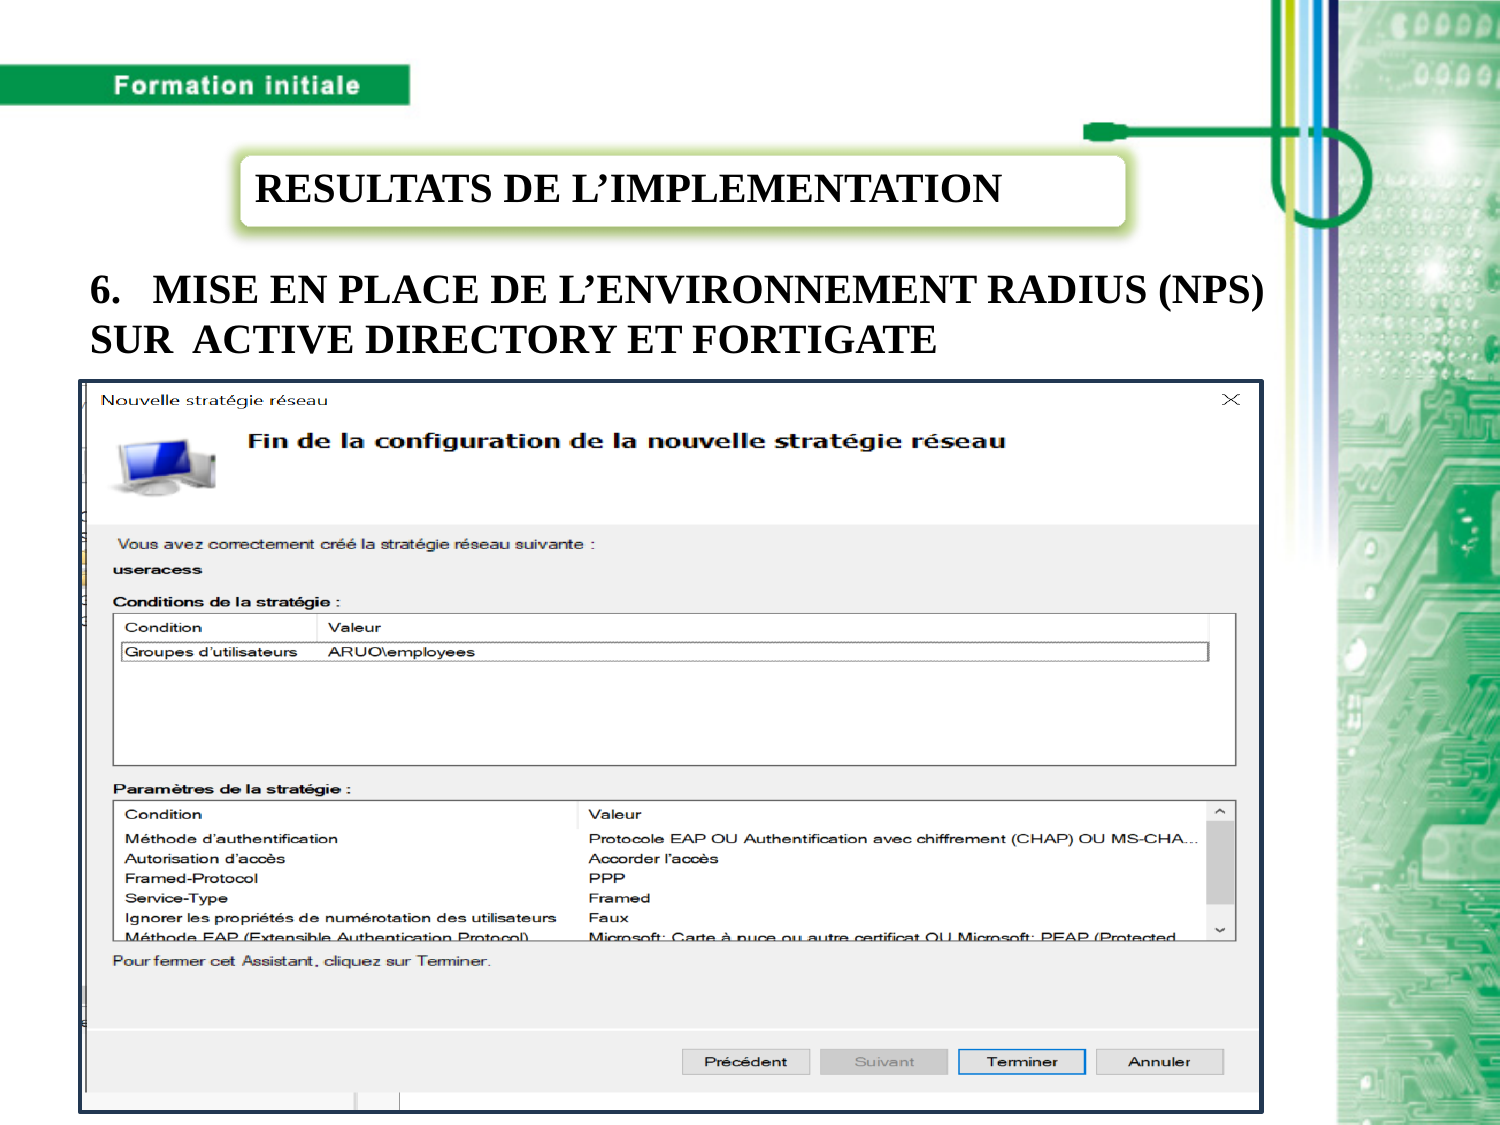

#
RESULTATS DE L’IMPLEMENTATION

6.   MISE EN PLACE DE L’ENVIRONNEMENT RADIUS (NPS) SUR  ACTIVE DIRECTORY ET FORTIGATE